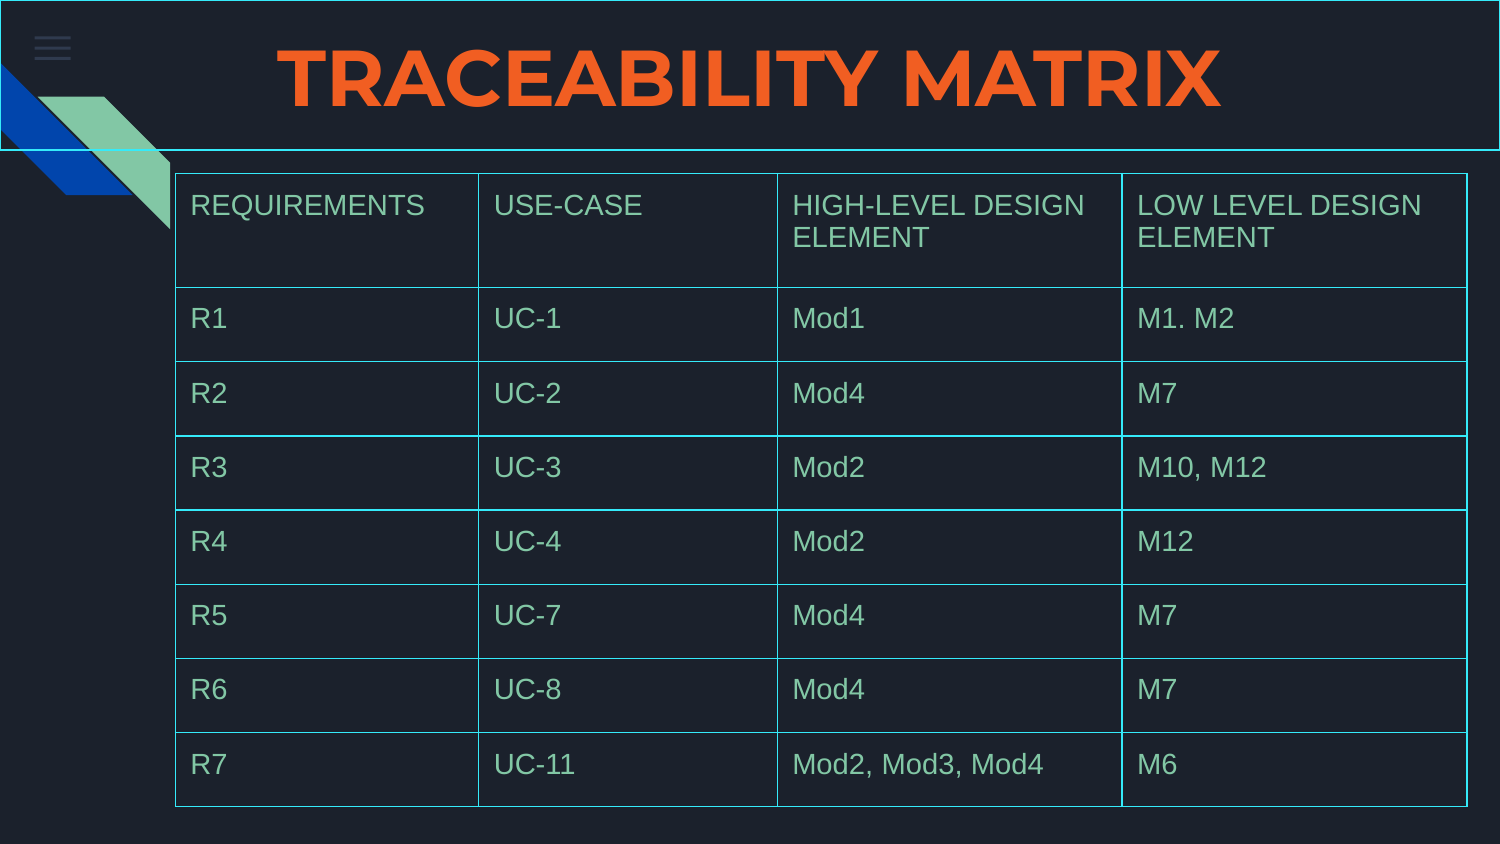

# TRACEABILITY MATRIX
| REQUIREMENTS | USE-CASE | HIGH-LEVEL DESIGN ELEMENT | LOW LEVEL DESIGN ELEMENT |
| --- | --- | --- | --- |
| R1 | UC-1 | Mod1 | M1. M2 |
| R2 | UC-2 | Mod4 | M7 |
| R3 | UC-3 | Mod2 | M10, M12 |
| R4 | UC-4 | Mod2 | M12 |
| R5 | UC-7 | Mod4 | M7 |
| R6 | UC-8 | Mod4 | M7 |
| R7 | UC-11 | Mod2, Mod3, Mod4 | M6 |